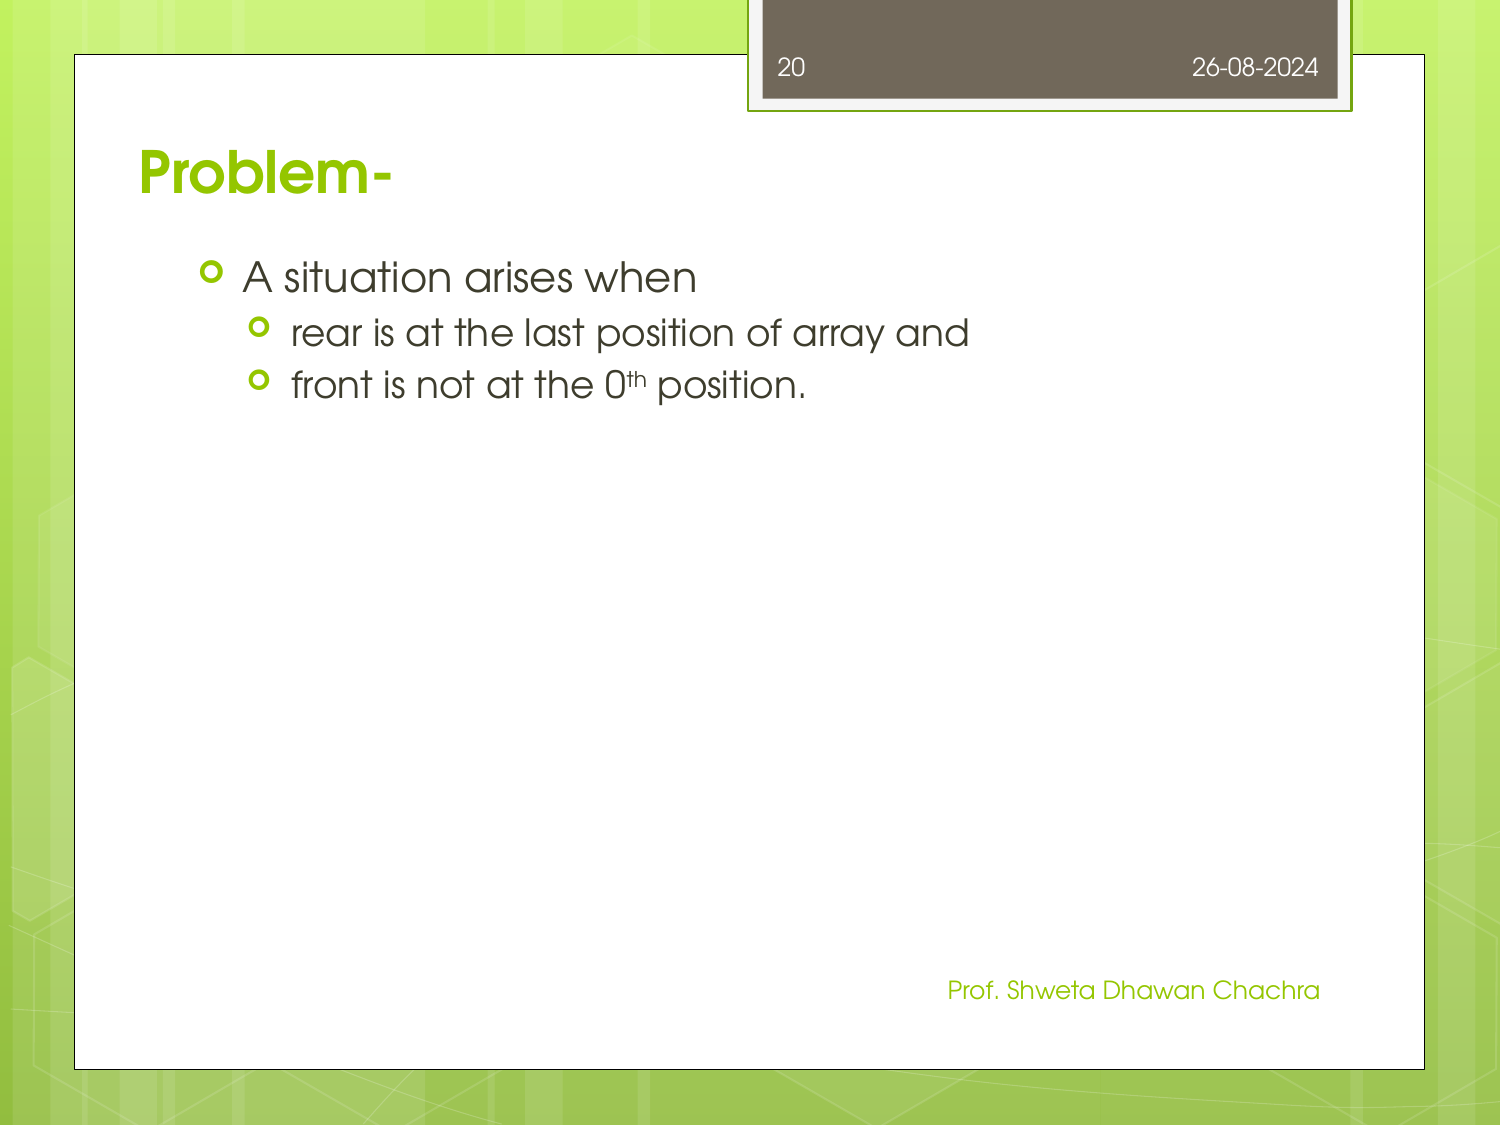

20
26-08-2024
# Problem-
A situation arises when
rear is at the last position of array and
front is not at the 0th position.

Prof. Shweta Dhawan Chachra